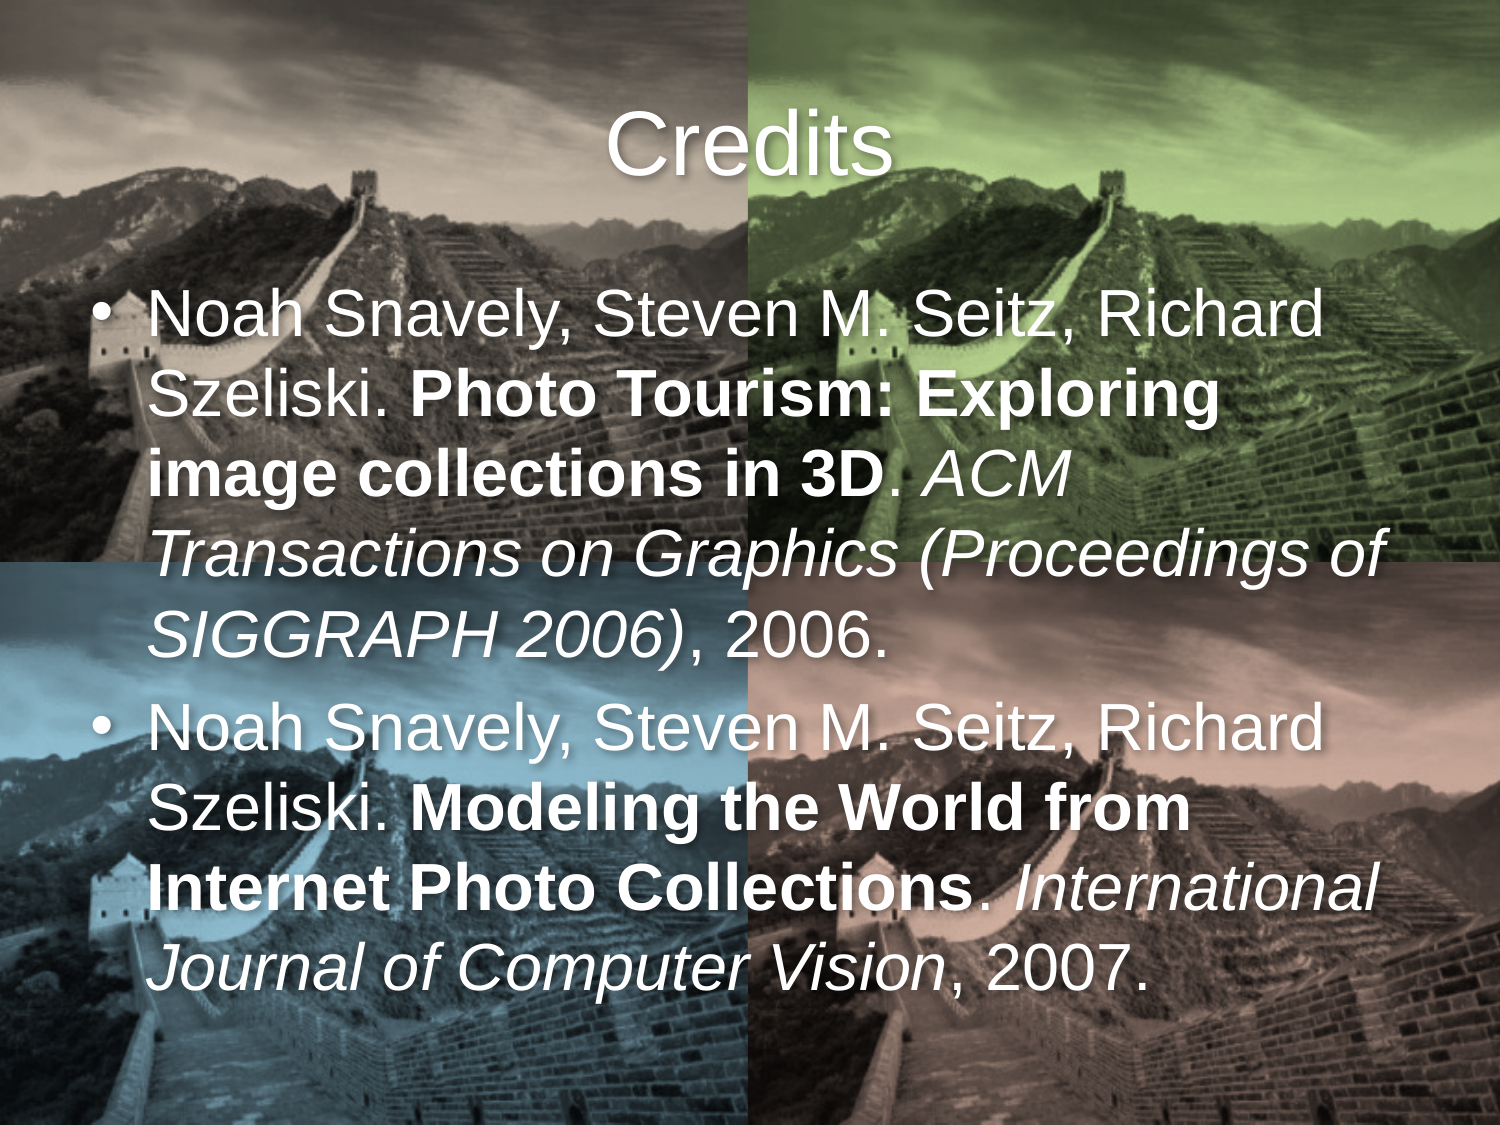

# Credits
Noah Snavely, Steven M. Seitz, Richard Szeliski. Photo Tourism: Exploring image collections in 3D. ACM Transactions on Graphics (Proceedings of SIGGRAPH 2006), 2006.
Noah Snavely, Steven M. Seitz, Richard Szeliski. Modeling the World from Internet Photo Collections. International Journal of Computer Vision, 2007.